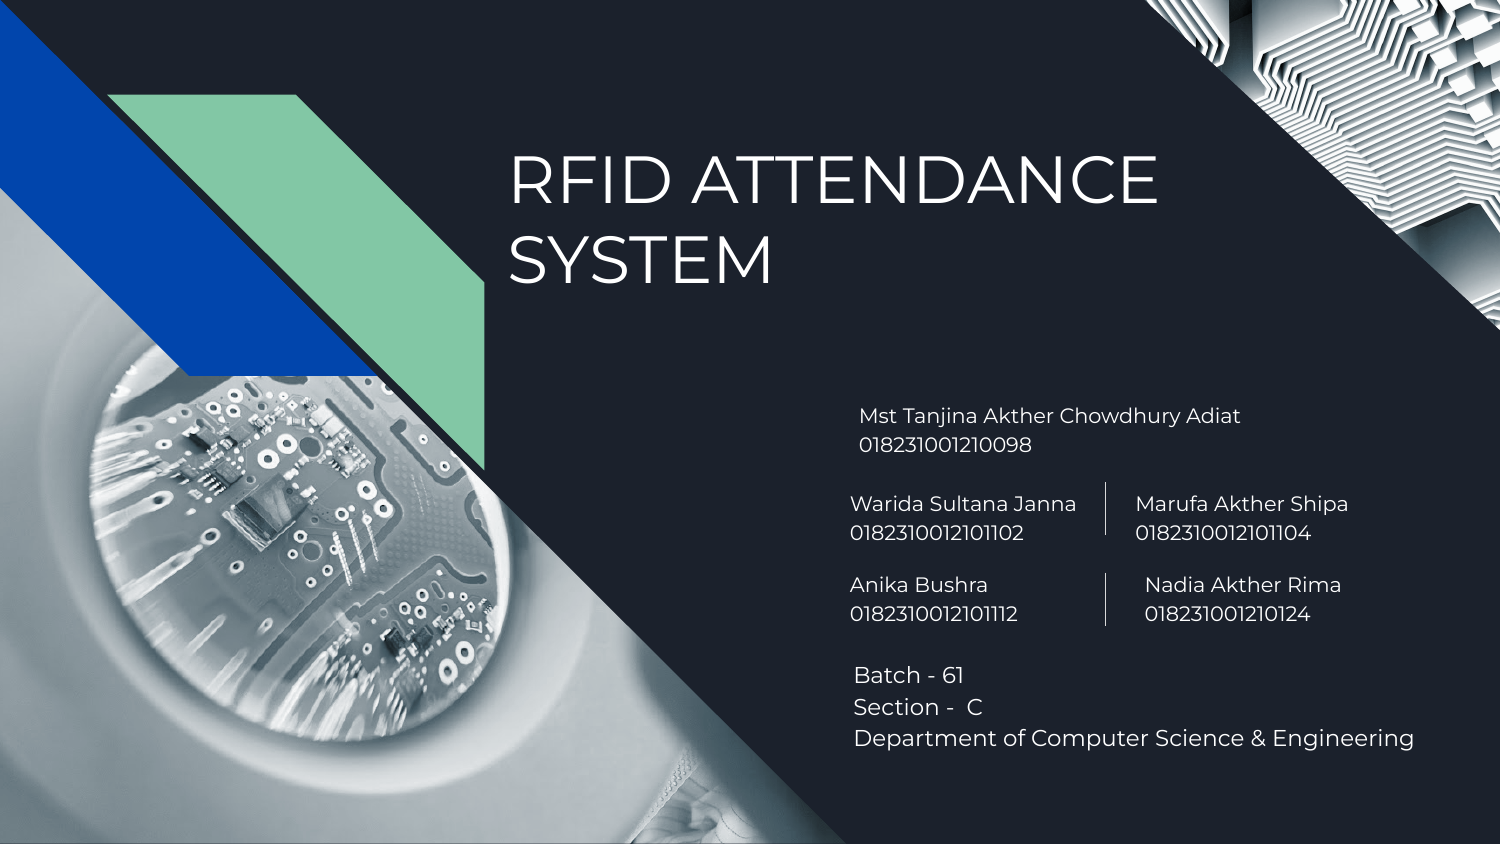

# RFID ATTENDANCE SYSTEM
Mst Tanjina Akther Chowdhury Adiat
018231001210098
Marufa Akther Shipa
0182310012101104
Warida Sultana Janna
0182310012101102
Nadia Akther Rima
018231001210124
Anika Bushra
0182310012101112
Batch - 61
Section -  C
Department of Computer Science & Engineering